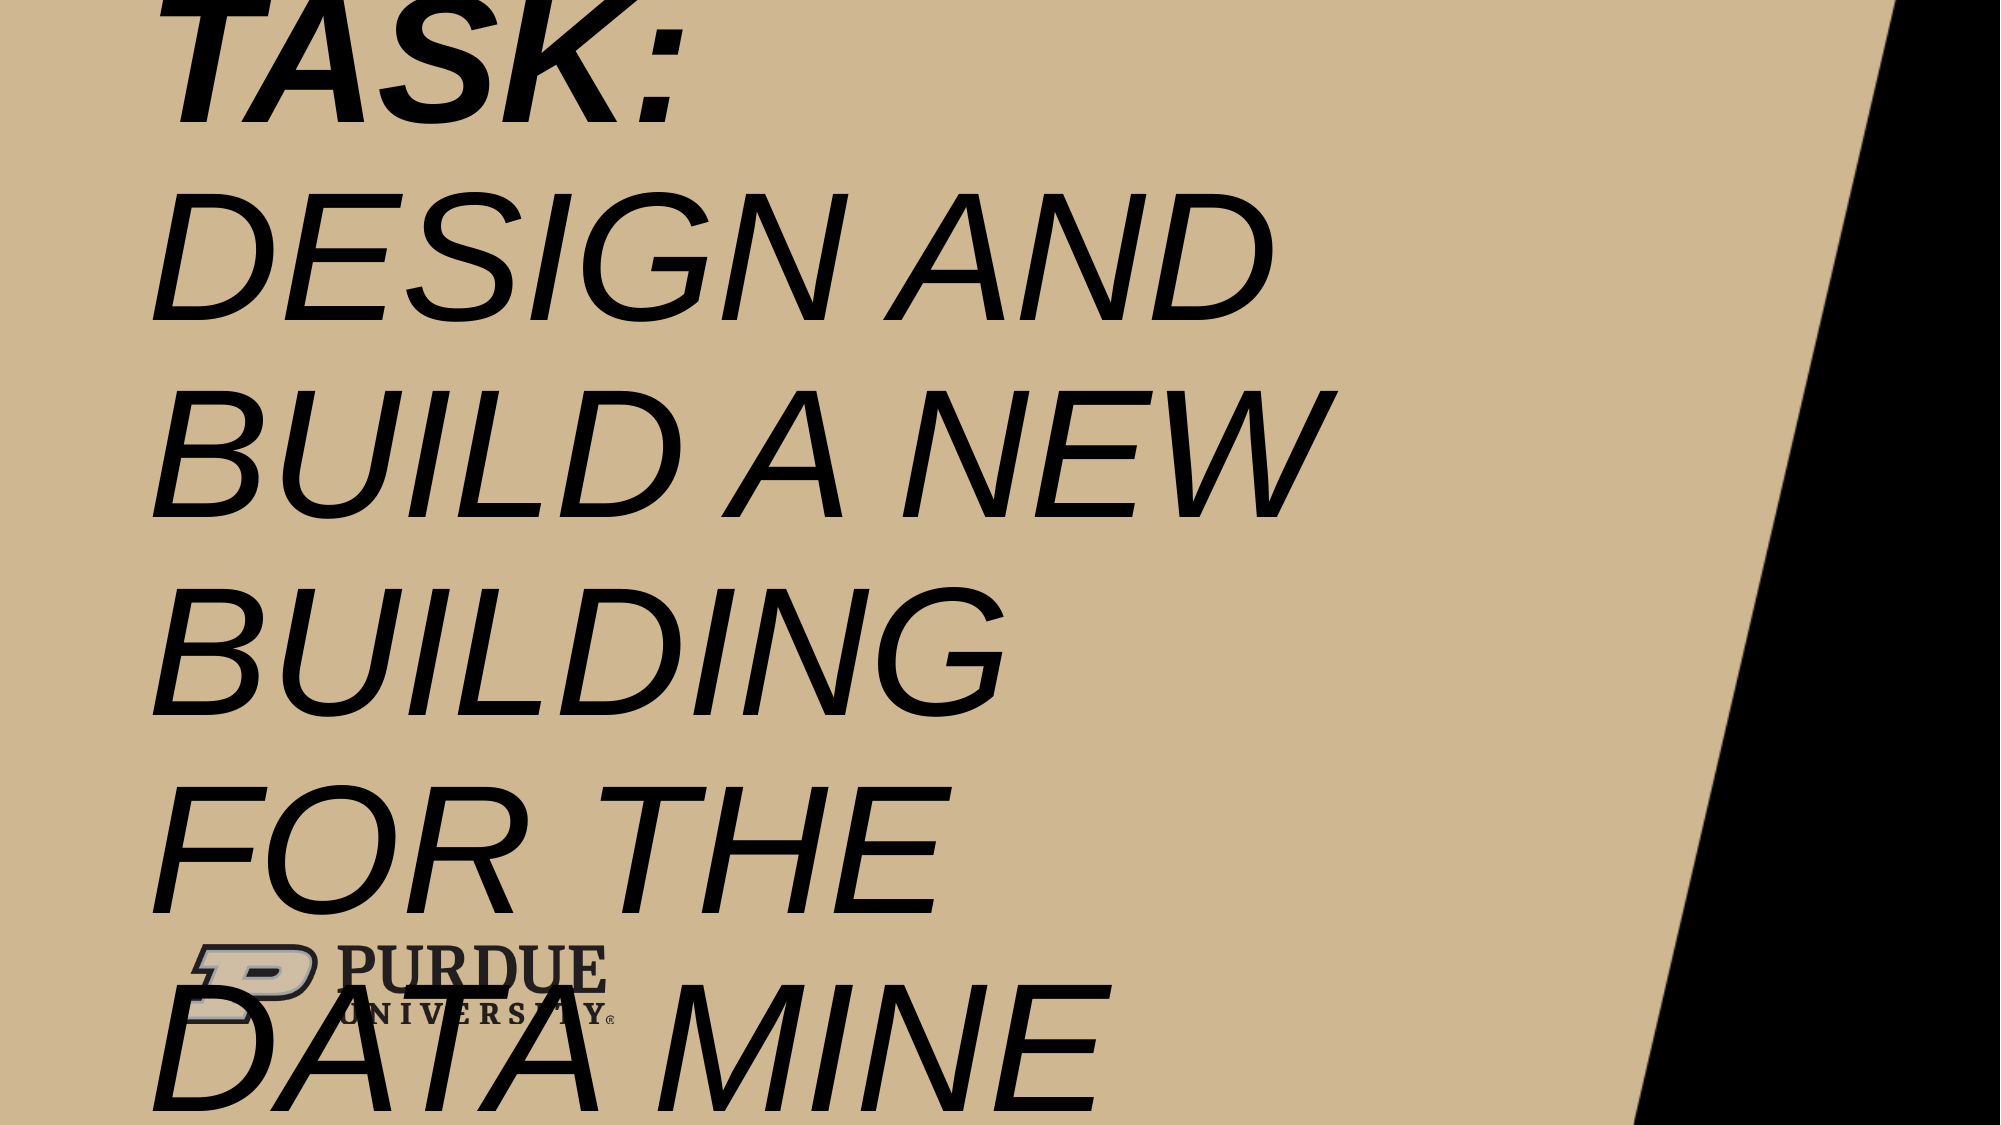

# TASK: DESIGN AND BUILD A NEW BUILDING FOR THE DATA MINE